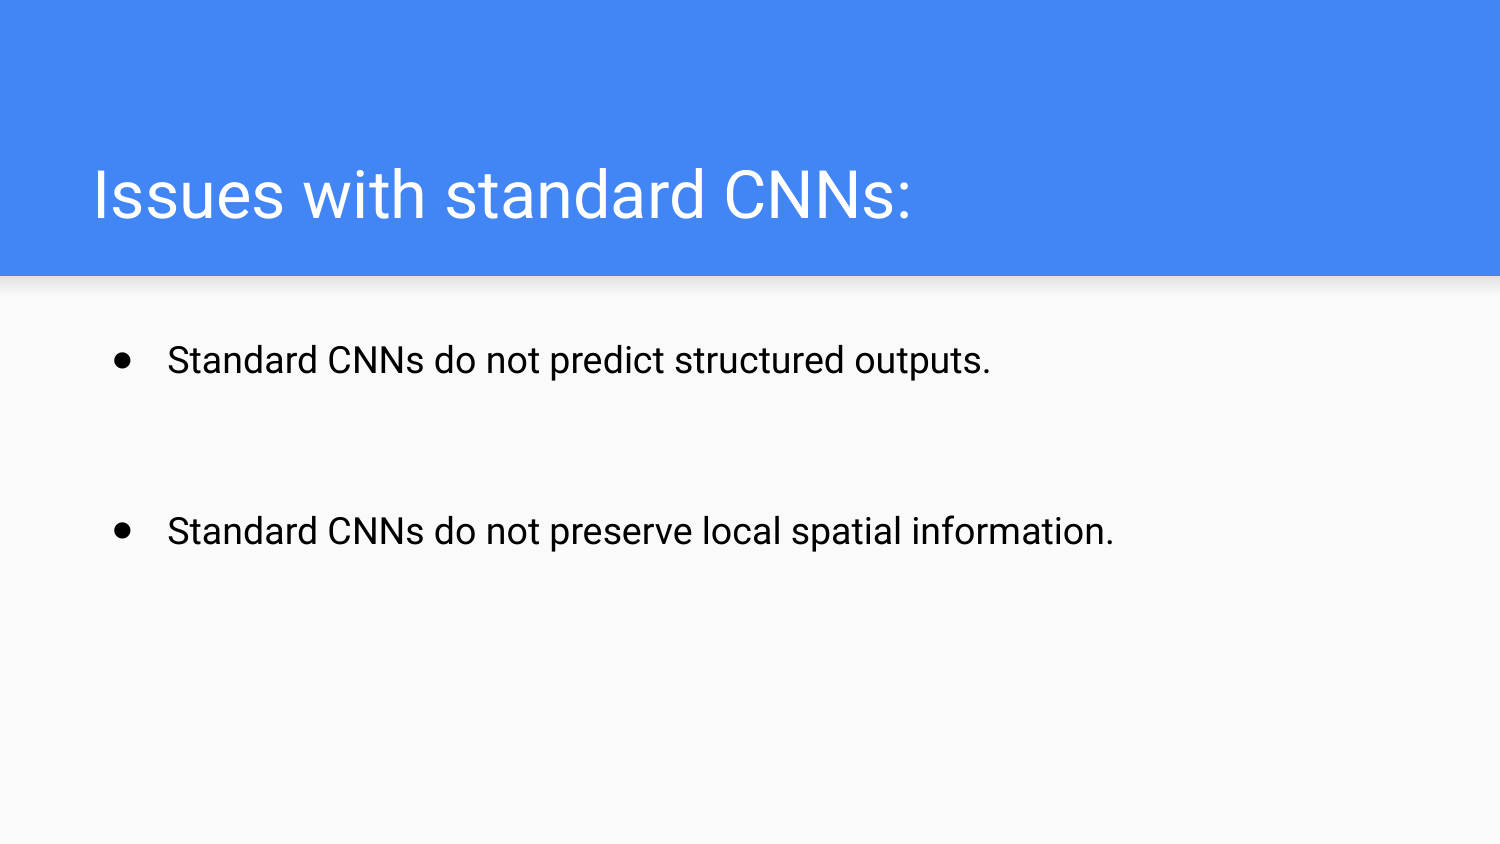

# Issues with standard CNNs:
Standard CNNs do not predict structured outputs.

Standard CNNs do not preserve local spatial information.